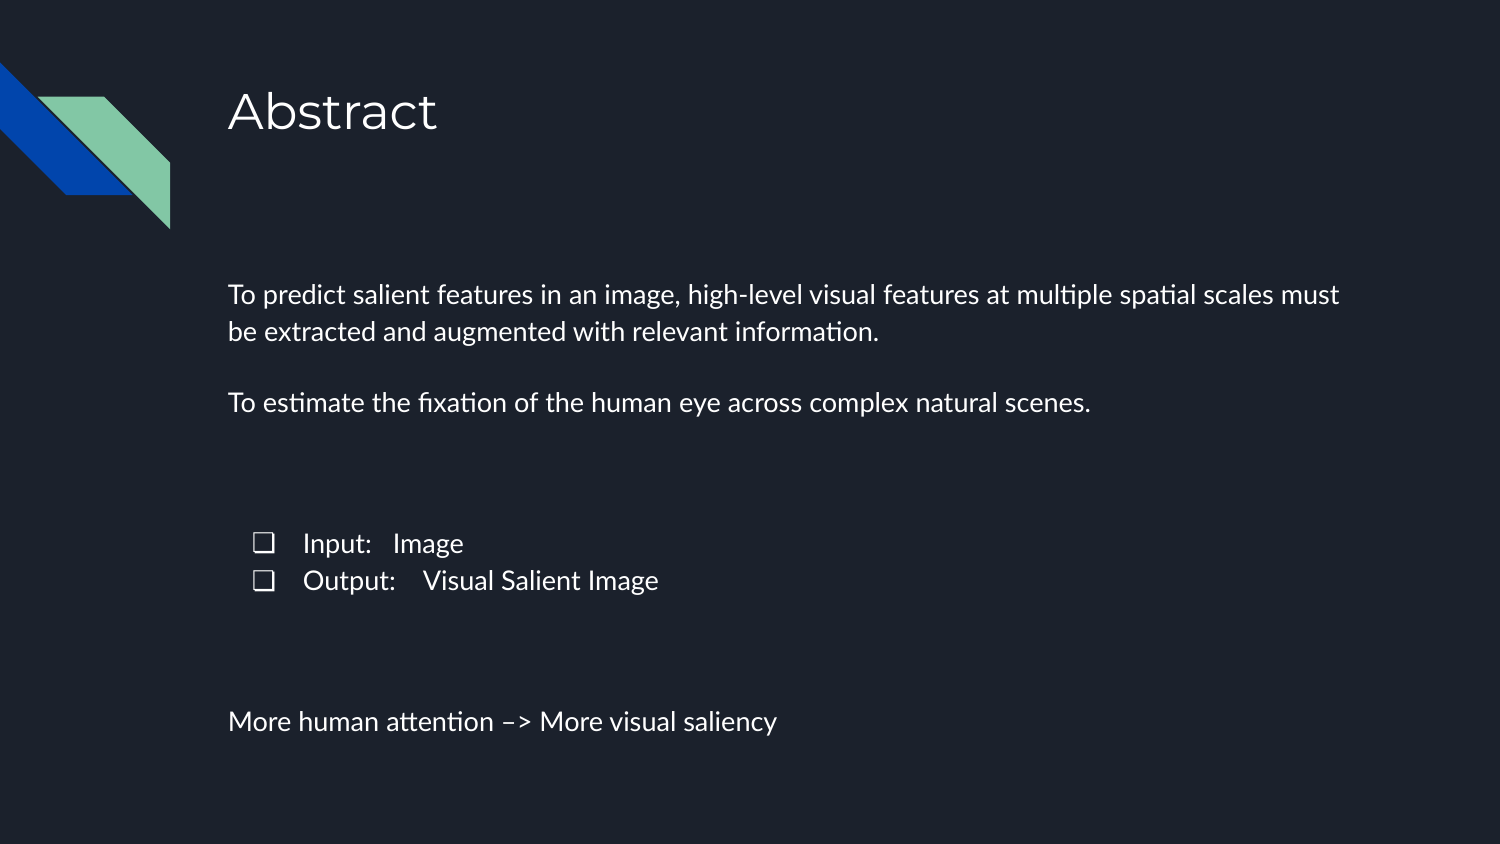

# Abstract
To predict salient features in an image, high-level visual features at multiple spatial scales must be extracted and augmented with relevant information.
To estimate the ﬁxation of the human eye across complex natural scenes.

Input:   Image
Output:    Visual Salient Image

More human attention –> More visual saliency